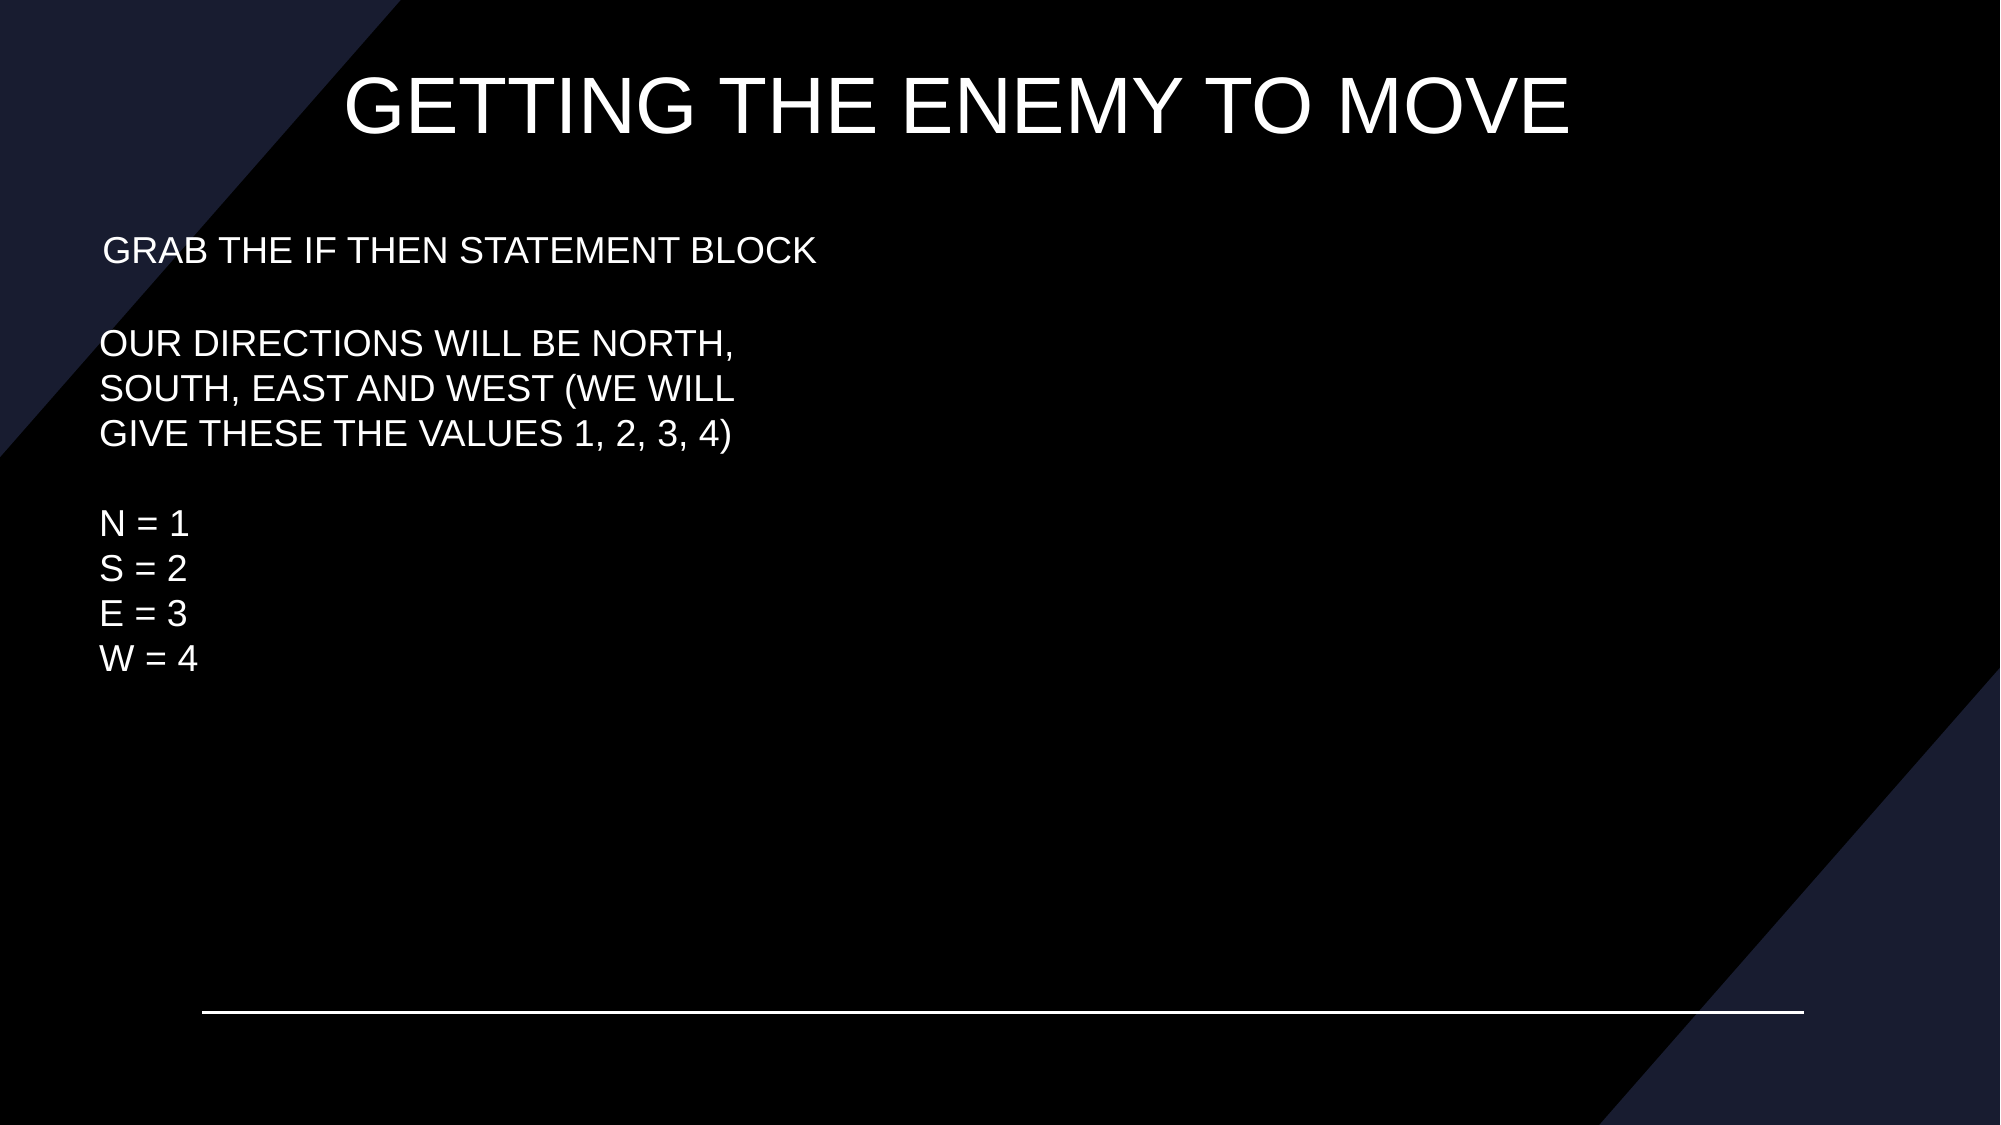

# GETTING THE ENEMY TO MOVE
GRAB THE IF THEN STATEMENT BLOCK
OUR DIRECTIONS WILL BE NORTH, SOUTH, EAST AND WEST (WE WILL GIVE THESE THE VALUES 1, 2, 3, 4)

N = 1
S = 2
E = 3
W = 4